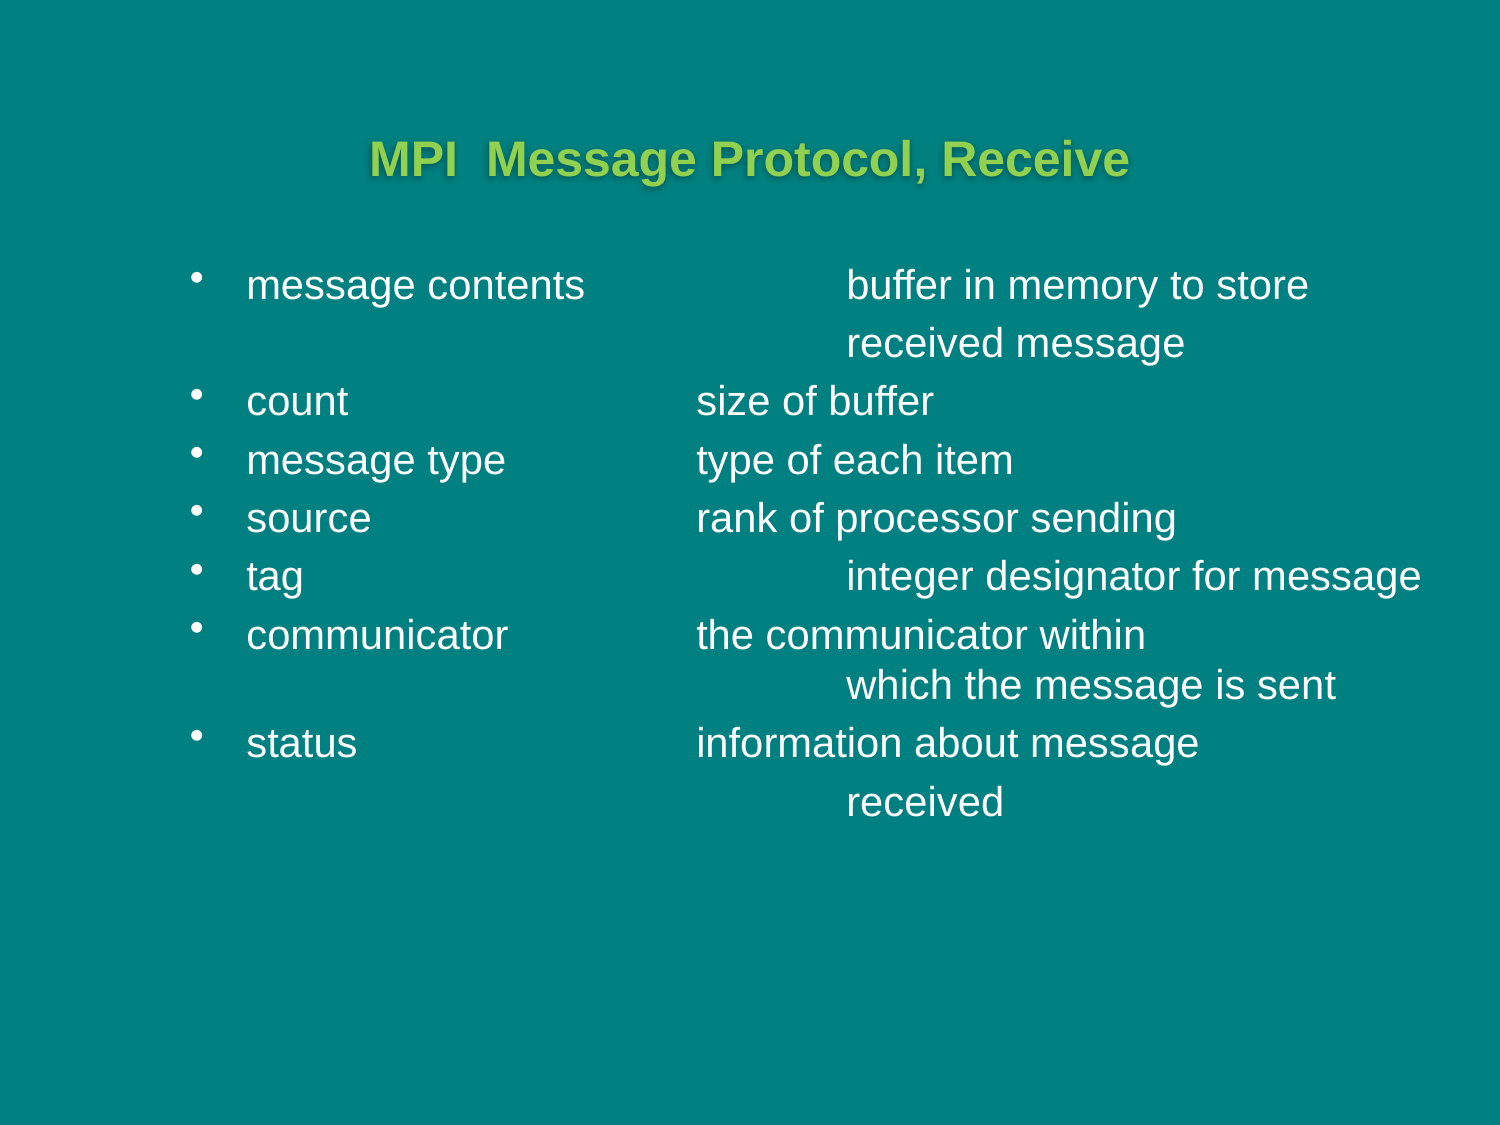

# MPI  Message Protocol, Receive
message contents		buffer in memory to store
					received message
count			size of buffer
message type		type of each item
source			rank of processor sending
tag				integer designator for message
communicator		the communicator within 					which the message is sent
status			information about message
					received